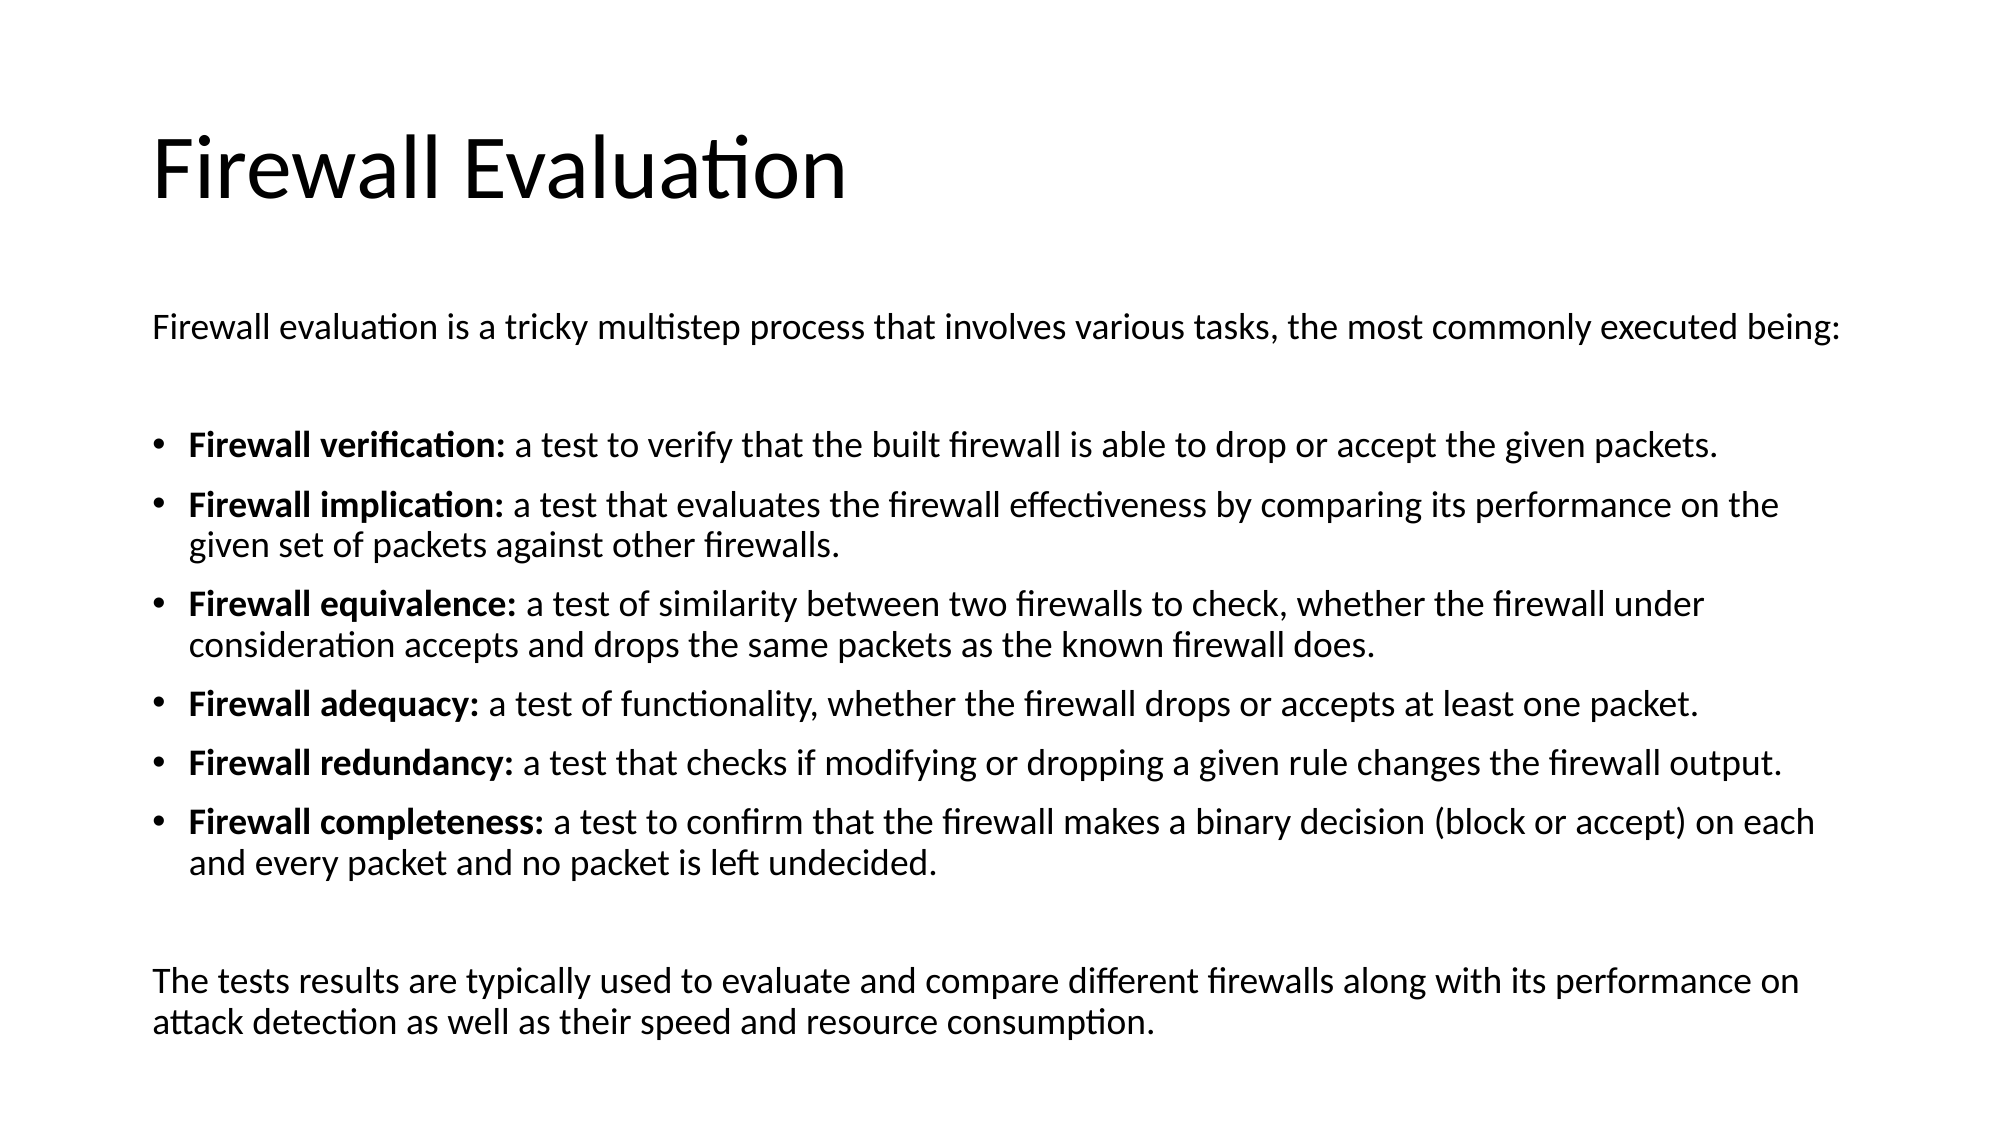

# Firewall Evaluation
Firewall evaluation is a tricky multistep process that involves various tasks, the most commonly executed being:

Firewall verification: a test to verify that the built firewall is able to drop or accept the given packets.
Firewall implication: a test that evaluates the firewall effectiveness by comparing its performance on the given set of packets against other firewalls.
Firewall equivalence: a test of similarity between two firewalls to check, whether the firewall under consideration accepts and drops the same packets as the known firewall does.
Firewall adequacy: a test of functionality, whether the firewall drops or accepts at least one packet.
Firewall redundancy: a test that checks if modifying or dropping a given rule changes the firewall output.
Firewall completeness: a test to confirm that the firewall makes a binary decision (block or accept) on each and every packet and no packet is left undecided.

The tests results are typically used to evaluate and compare different firewalls along with its performance on attack detection as well as their speed and resource consumption.